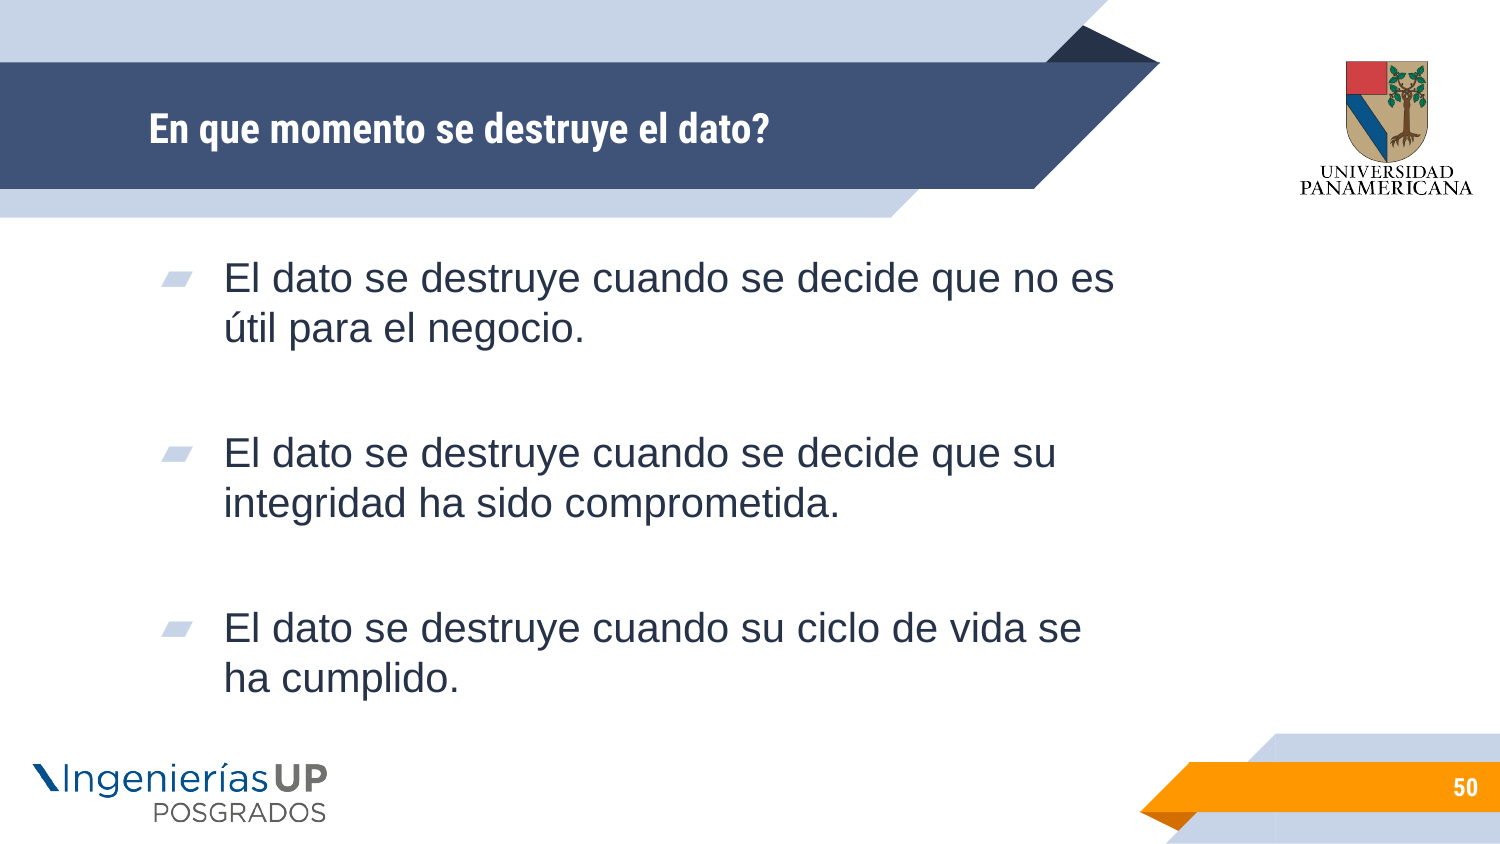

# En que momento se destruye el dato?
El dato se destruye cuando se decide que no es útil para el negocio.

El dato se destruye cuando se decide que su integridad ha sido comprometida.

El dato se destruye cuando su ciclo de vida se ha cumplido.
50